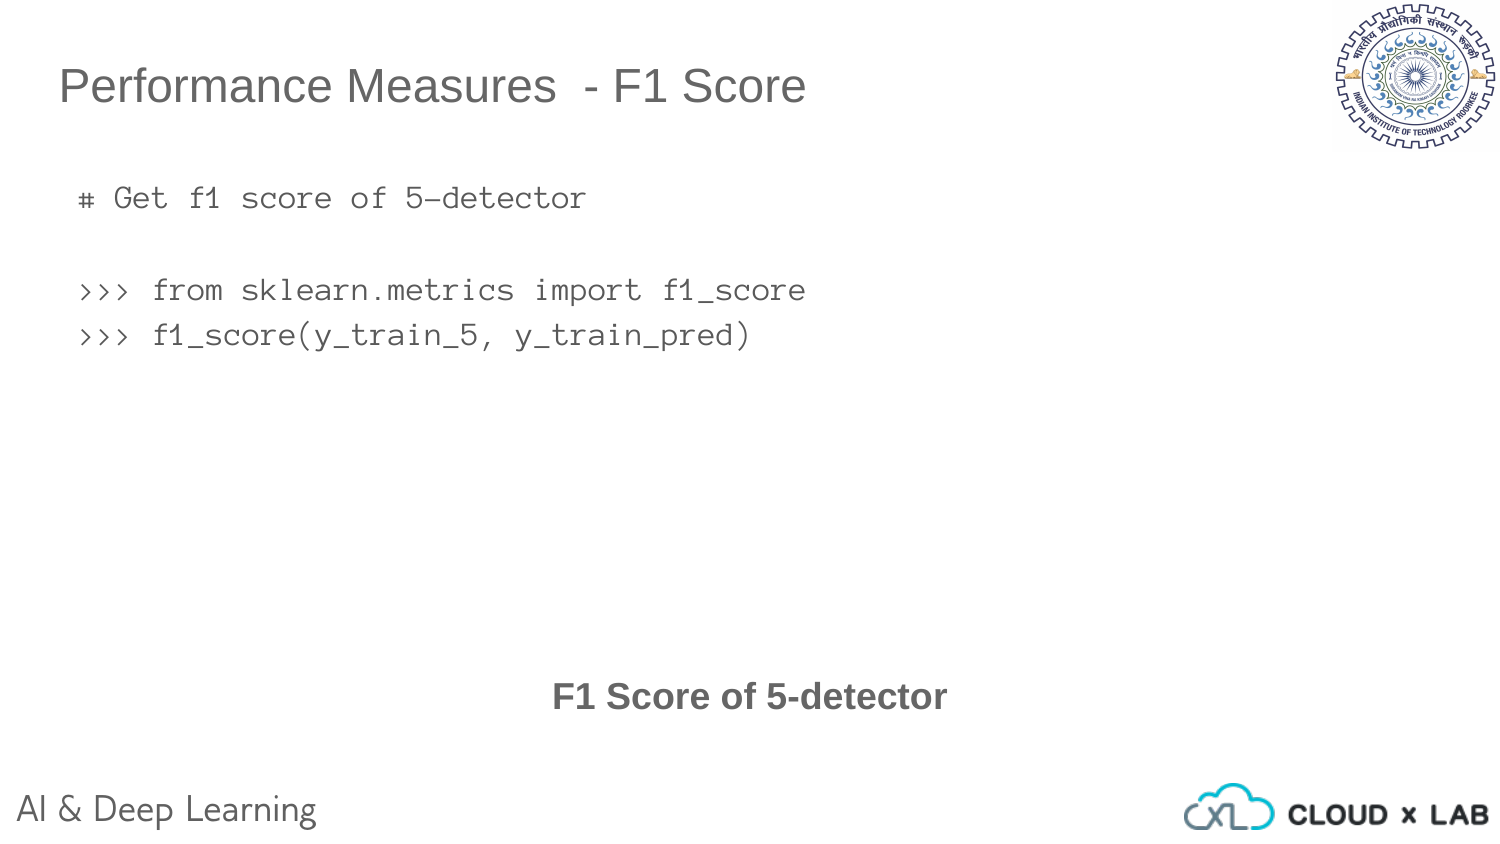

Performance Measures  - F1 Score
# Get f1 score of 5-detector

>>> from sklearn.metrics import f1_score
>>> f1_score(y_train_5, y_train_pred)
F1 Score of 5-detector